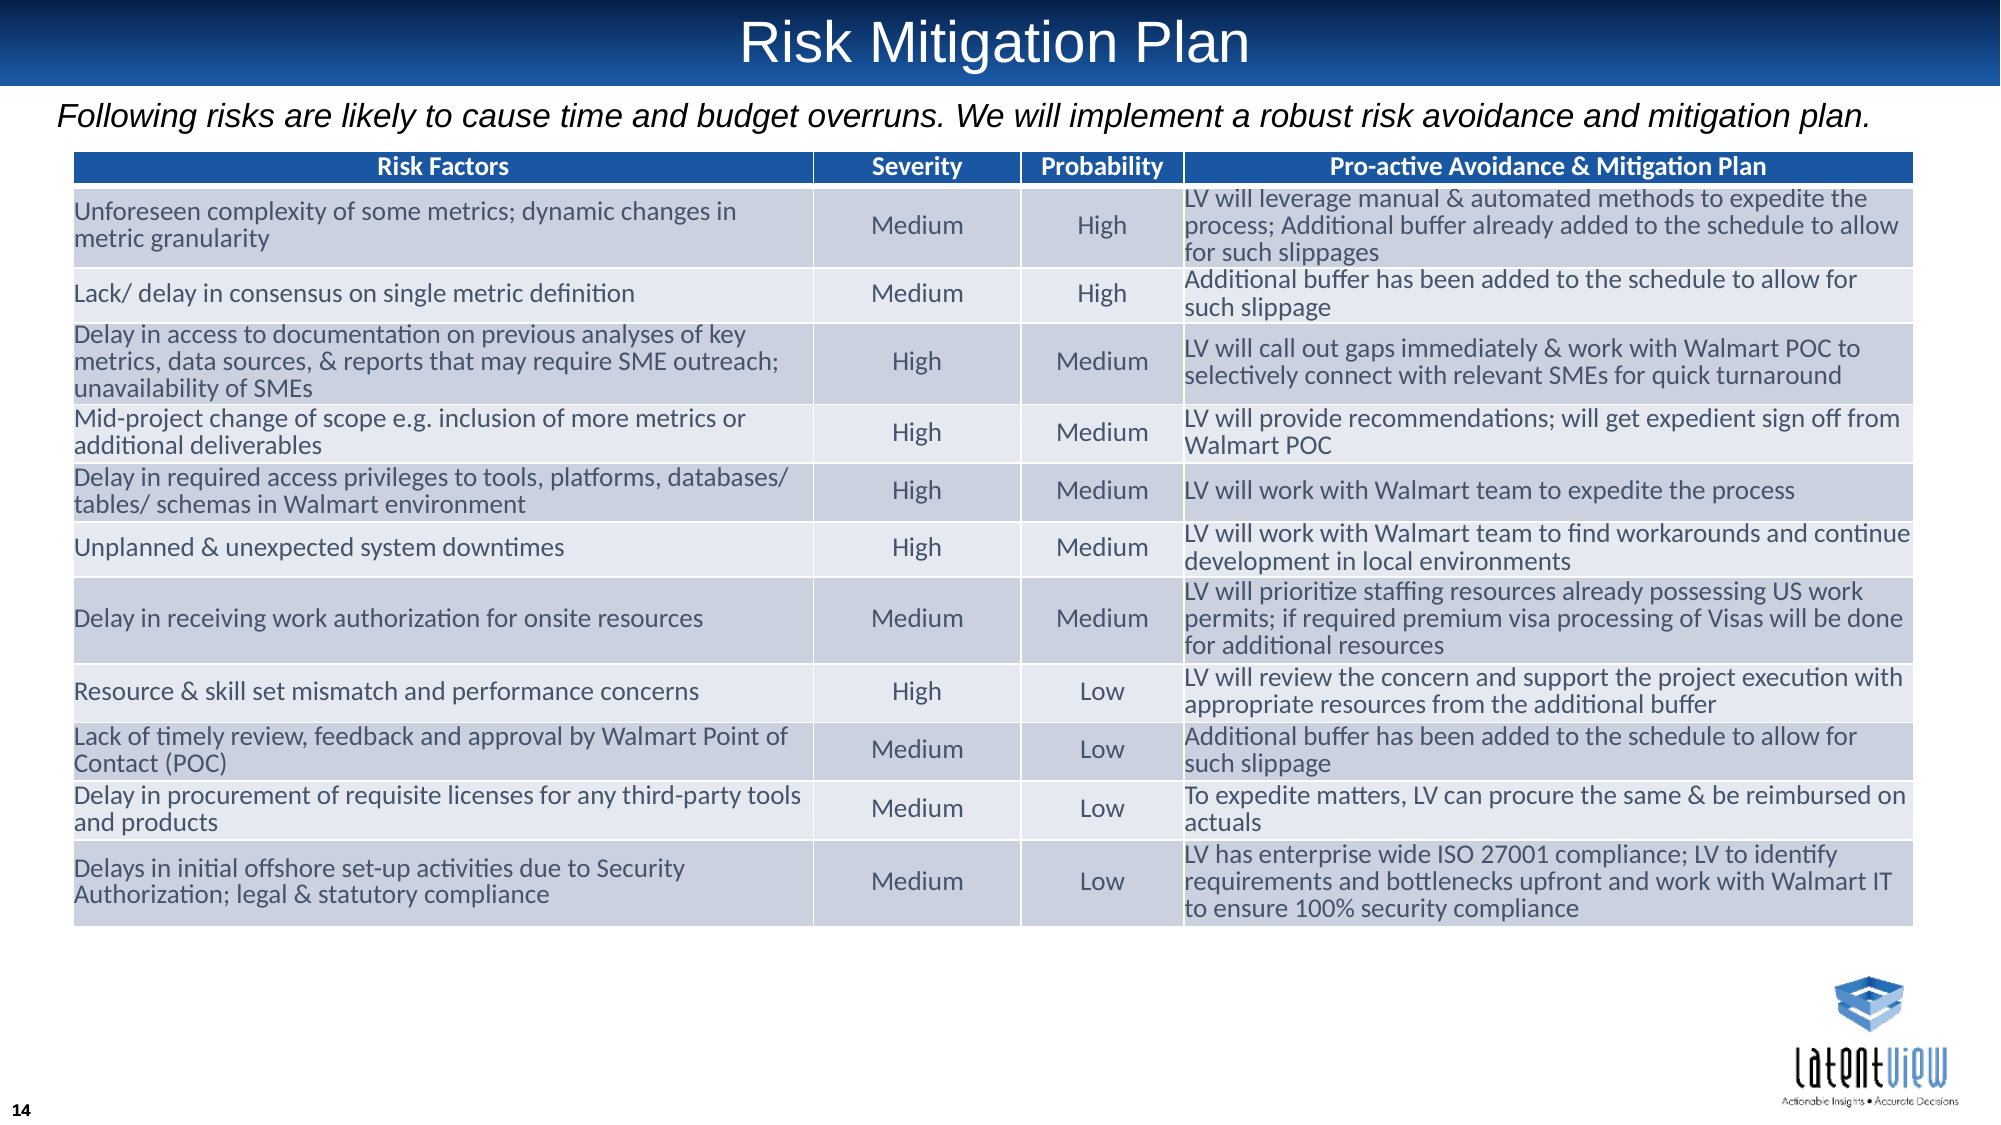

# Risk Mitigation Plan
Following risks are likely to cause time and budget overruns. We will implement a robust risk avoidance and mitigation plan.
| Risk Factors | Severity | Probability | Pro-active Avoidance & Mitigation Plan |
| --- | --- | --- | --- |
| Unforeseen complexity of some metrics; dynamic changes in metric granularity | Medium | High | LV will leverage manual & automated methods to expedite the process; Additional buffer already added to the schedule to allow for such slippages |
| Lack/ delay in consensus on single metric definition | Medium | High | Additional buffer has been added to the schedule to allow for such slippage |
| Delay in access to documentation on previous analyses of key metrics, data sources, & reports that may require SME outreach; unavailability of SMEs | High | Medium | LV will call out gaps immediately & work with Walmart POC to selectively connect with relevant SMEs for quick turnaround |
| Mid-project change of scope e.g. inclusion of more metrics or additional deliverables | High | Medium | LV will provide recommendations; will get expedient sign off from Walmart POC |
| Delay in required access privileges to tools, platforms, databases/ tables/ schemas in Walmart environment | High | Medium | LV will work with Walmart team to expedite the process |
| Unplanned & unexpected system downtimes | High | Medium | LV will work with Walmart team to find workarounds and continue development in local environments |
| Delay in receiving work authorization for onsite resources | Medium | Medium | LV will prioritize staffing resources already possessing US work permits; if required premium visa processing of Visas will be done for additional resources |
| Resource & skill set mismatch and performance concerns | High | Low | LV will review the concern and support the project execution with appropriate resources from the additional buffer |
| Lack of timely review, feedback and approval by Walmart Point of Contact (POC) | Medium | Low | Additional buffer has been added to the schedule to allow for such slippage |
| Delay in procurement of requisite licenses for any third-party tools and products | Medium | Low | To expedite matters, LV can procure the same & be reimbursed on actuals |
| Delays in initial offshore set-up activities due to Security Authorization; legal & statutory compliance | Medium | Low | LV has enterprise wide ISO 27001 compliance; LV to identify requirements and bottlenecks upfront and work with Walmart IT to ensure 100% security compliance |